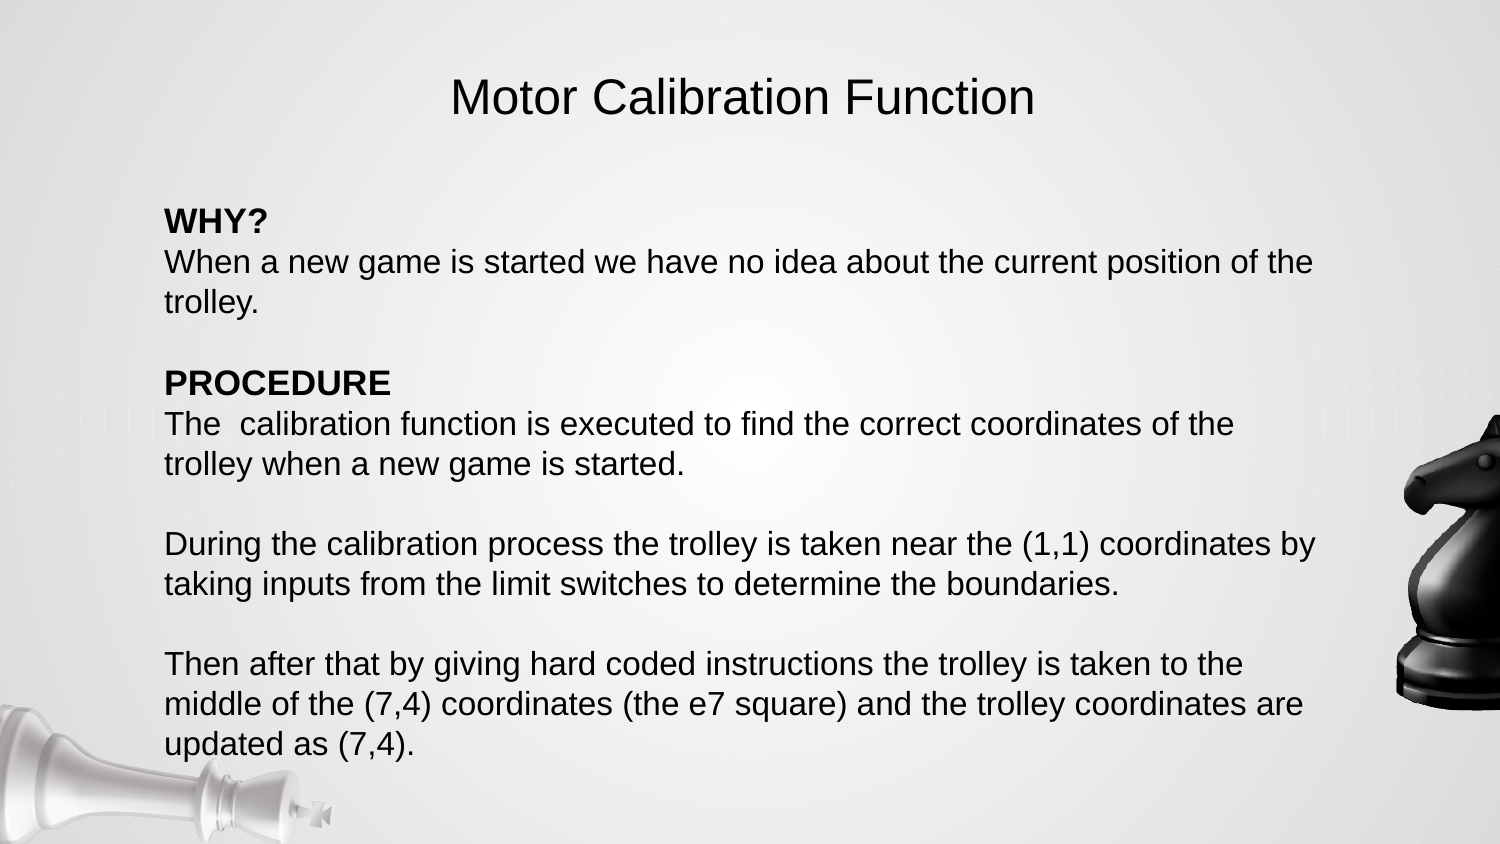

# Motor Calibration Function
WHY?
When a new game is started we have no idea about the current position of the trolley.

PROCEDURE
The  calibration function is executed to find the correct coordinates of the trolley when a new game is started.

During the calibration process the trolley is taken near the (1,1) coordinates by taking inputs from the limit switches to determine the boundaries.

Then after that by giving hard coded instructions the trolley is taken to the middle of the (7,4) coordinates (the e7 square) and the trolley coordinates are updated as (7,4).